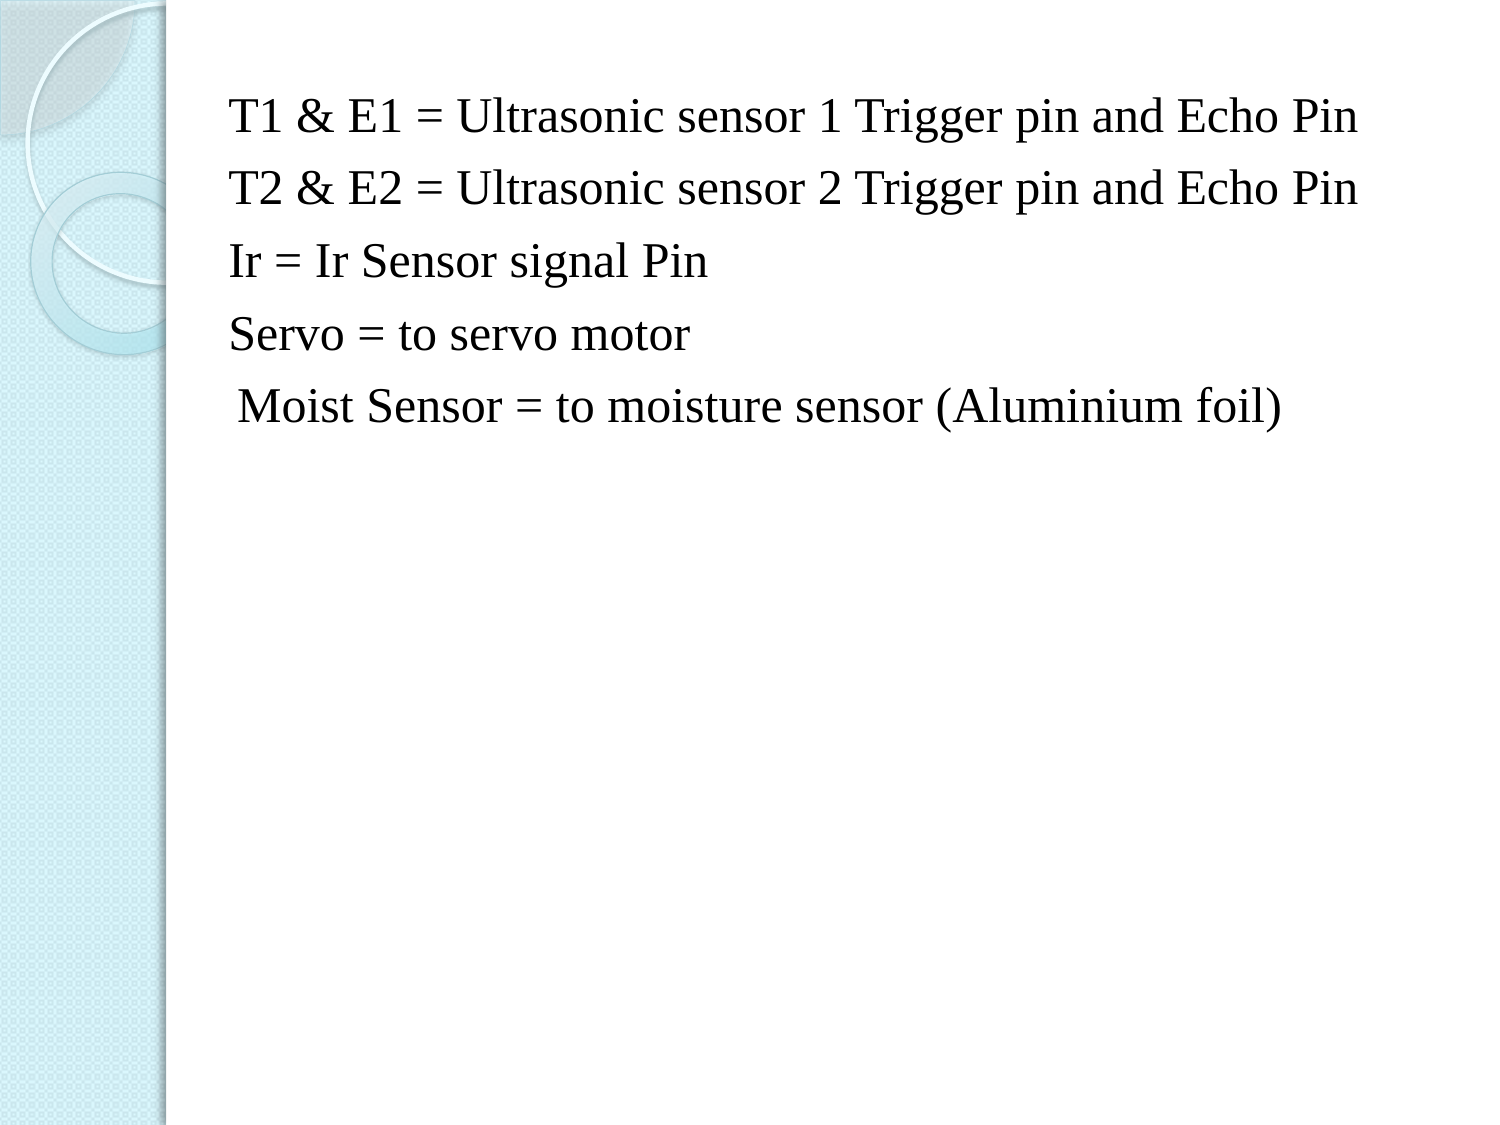

T1 & E1 = Ultrasonic sensor 1 Trigger pin and Echo Pin
T2 & E2 = Ultrasonic sensor 2 Trigger pin and Echo Pin
Ir = Ir Sensor signal Pin
Servo = to servo motor
 Moist Sensor = to moisture sensor (Aluminium foil)